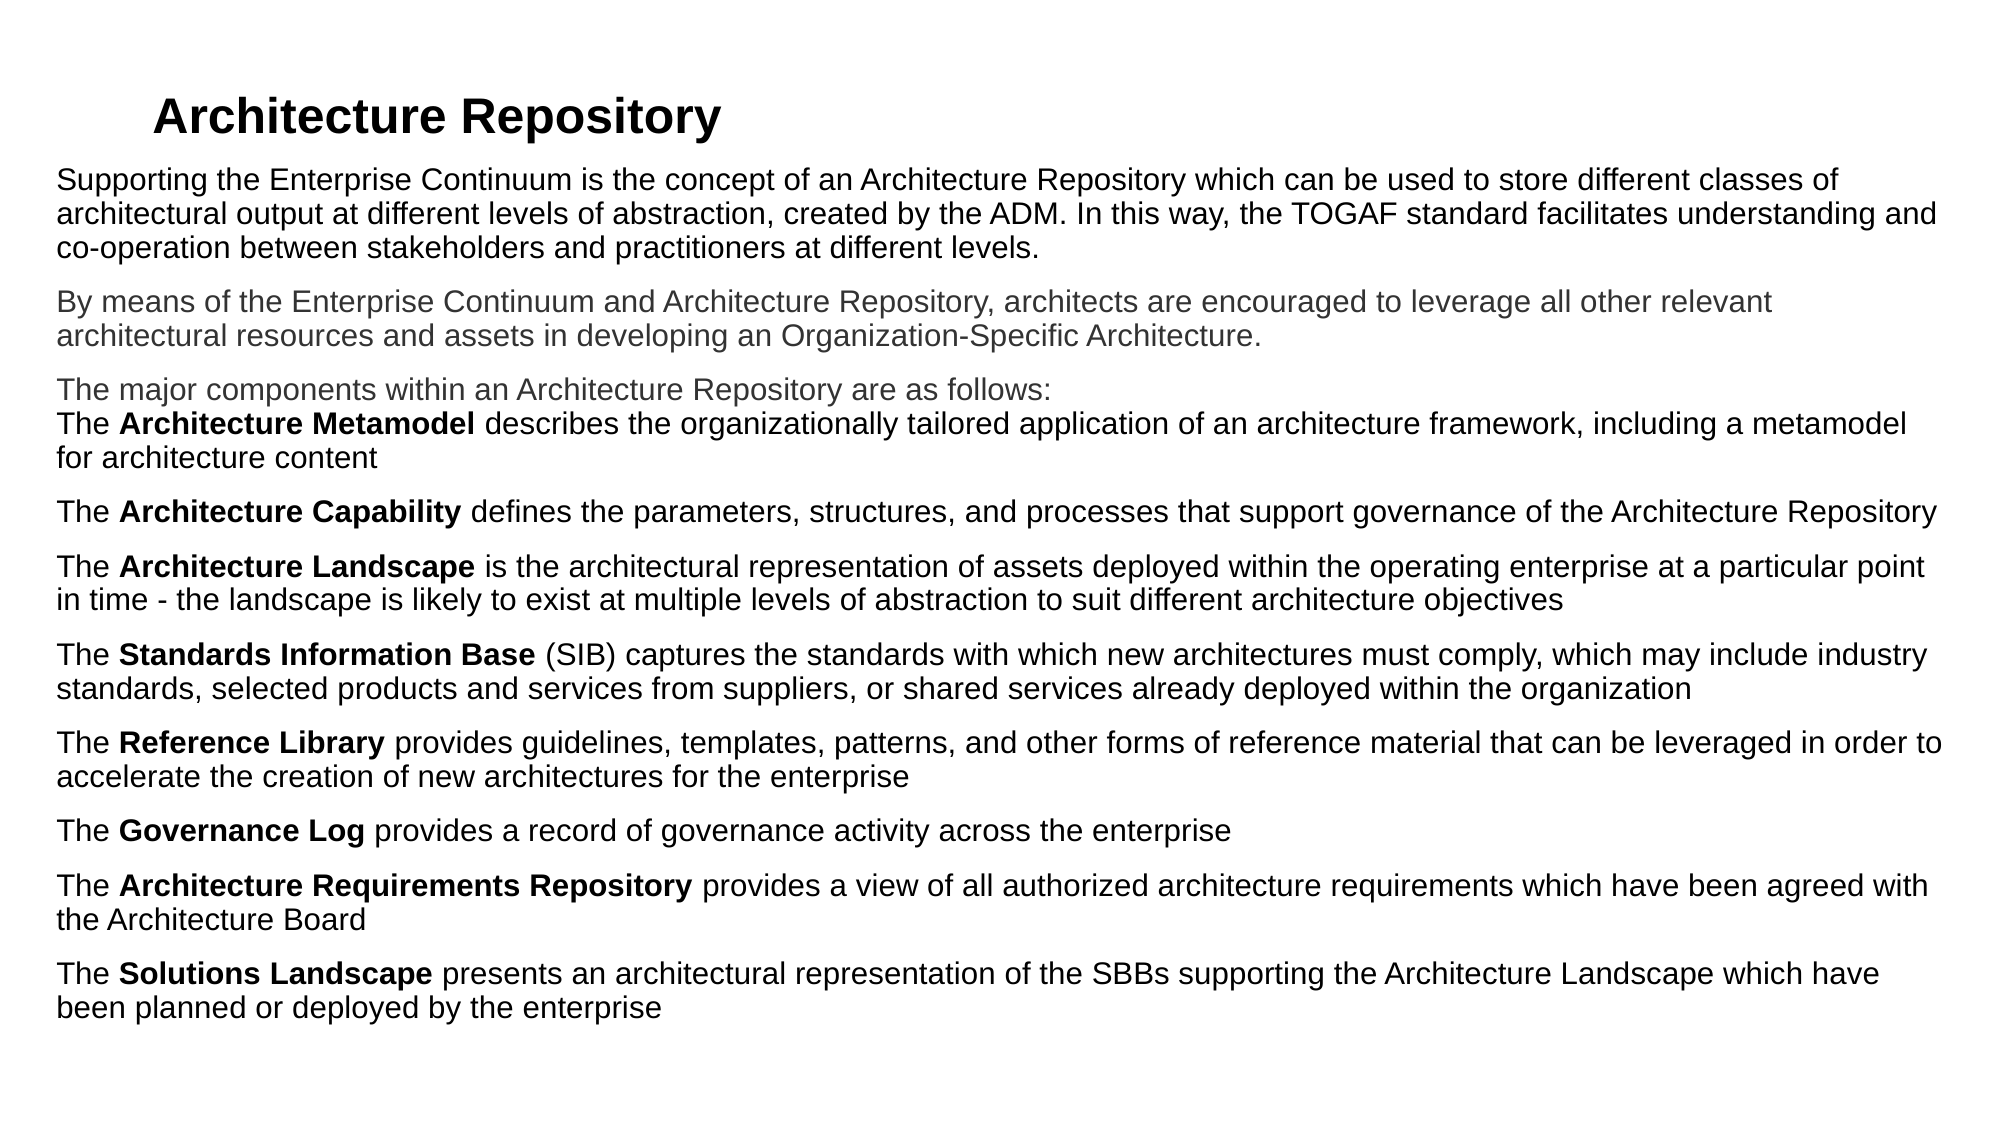

# Architecture Repository
Supporting the Enterprise Continuum is the concept of an Architecture Repository which can be used to store different classes of architectural output at different levels of abstraction, created by the ADM. In this way, the TOGAF standard facilitates understanding and co-operation between stakeholders and practitioners at different levels.
By means of the Enterprise Continuum and Architecture Repository, architects are encouraged to leverage all other relevant architectural resources and assets in developing an Organization-Specific Architecture.
The major components within an Architecture Repository are as follows:
The Architecture Metamodel describes the organizationally tailored application of an architecture framework, including a metamodel for architecture content
The Architecture Capability defines the parameters, structures, and processes that support governance of the Architecture Repository
The Architecture Landscape is the architectural representation of assets deployed within the operating enterprise at a particular point in time - the landscape is likely to exist at multiple levels of abstraction to suit different architecture objectives
The Standards Information Base (SIB) captures the standards with which new architectures must comply, which may include industry standards, selected products and services from suppliers, or shared services already deployed within the organization
The Reference Library provides guidelines, templates, patterns, and other forms of reference material that can be leveraged in order to accelerate the creation of new architectures for the enterprise
The Governance Log provides a record of governance activity across the enterprise
The Architecture Requirements Repository provides a view of all authorized architecture requirements which have been agreed with the Architecture Board
The Solutions Landscape presents an architectural representation of the SBBs supporting the Architecture Landscape which have been planned or deployed by the enterprise